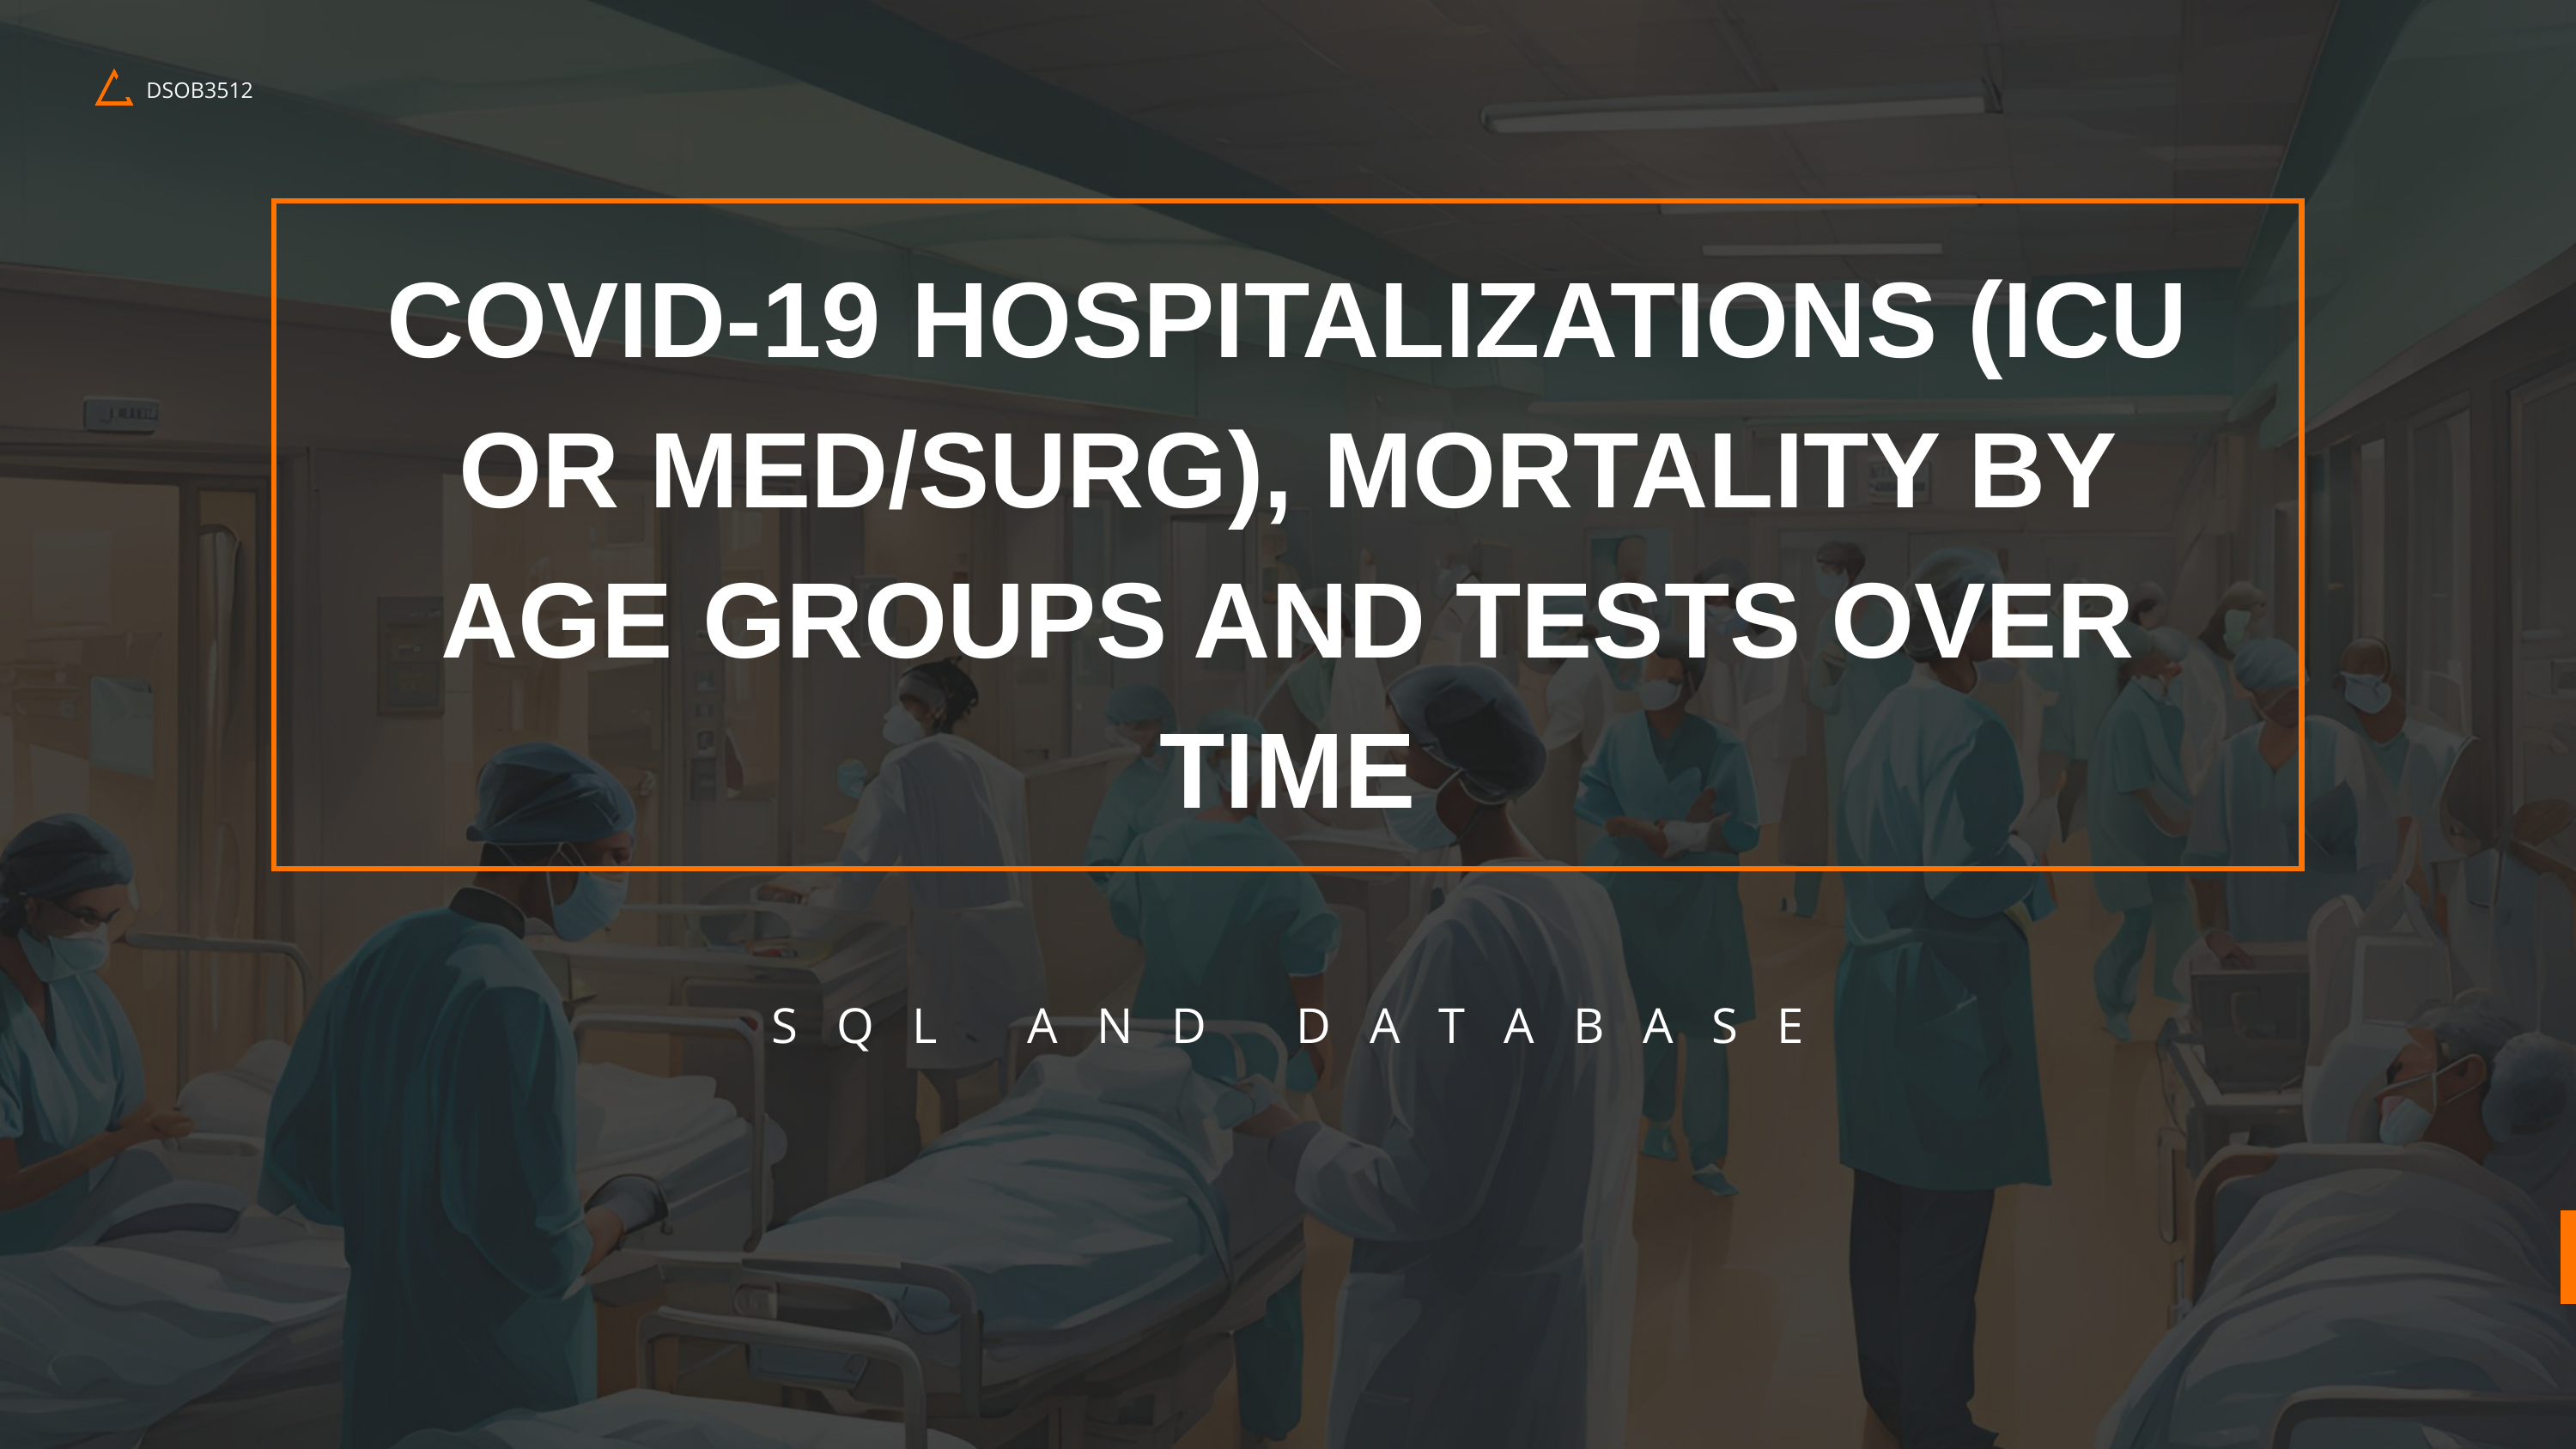

DSOB3512

COVID-19 HOSPITALIZATIONS (ICU OR MED/SURG), MORTALITY BY AGE GROUPS AND TESTS OVER TIME
SQL AND DATABASE